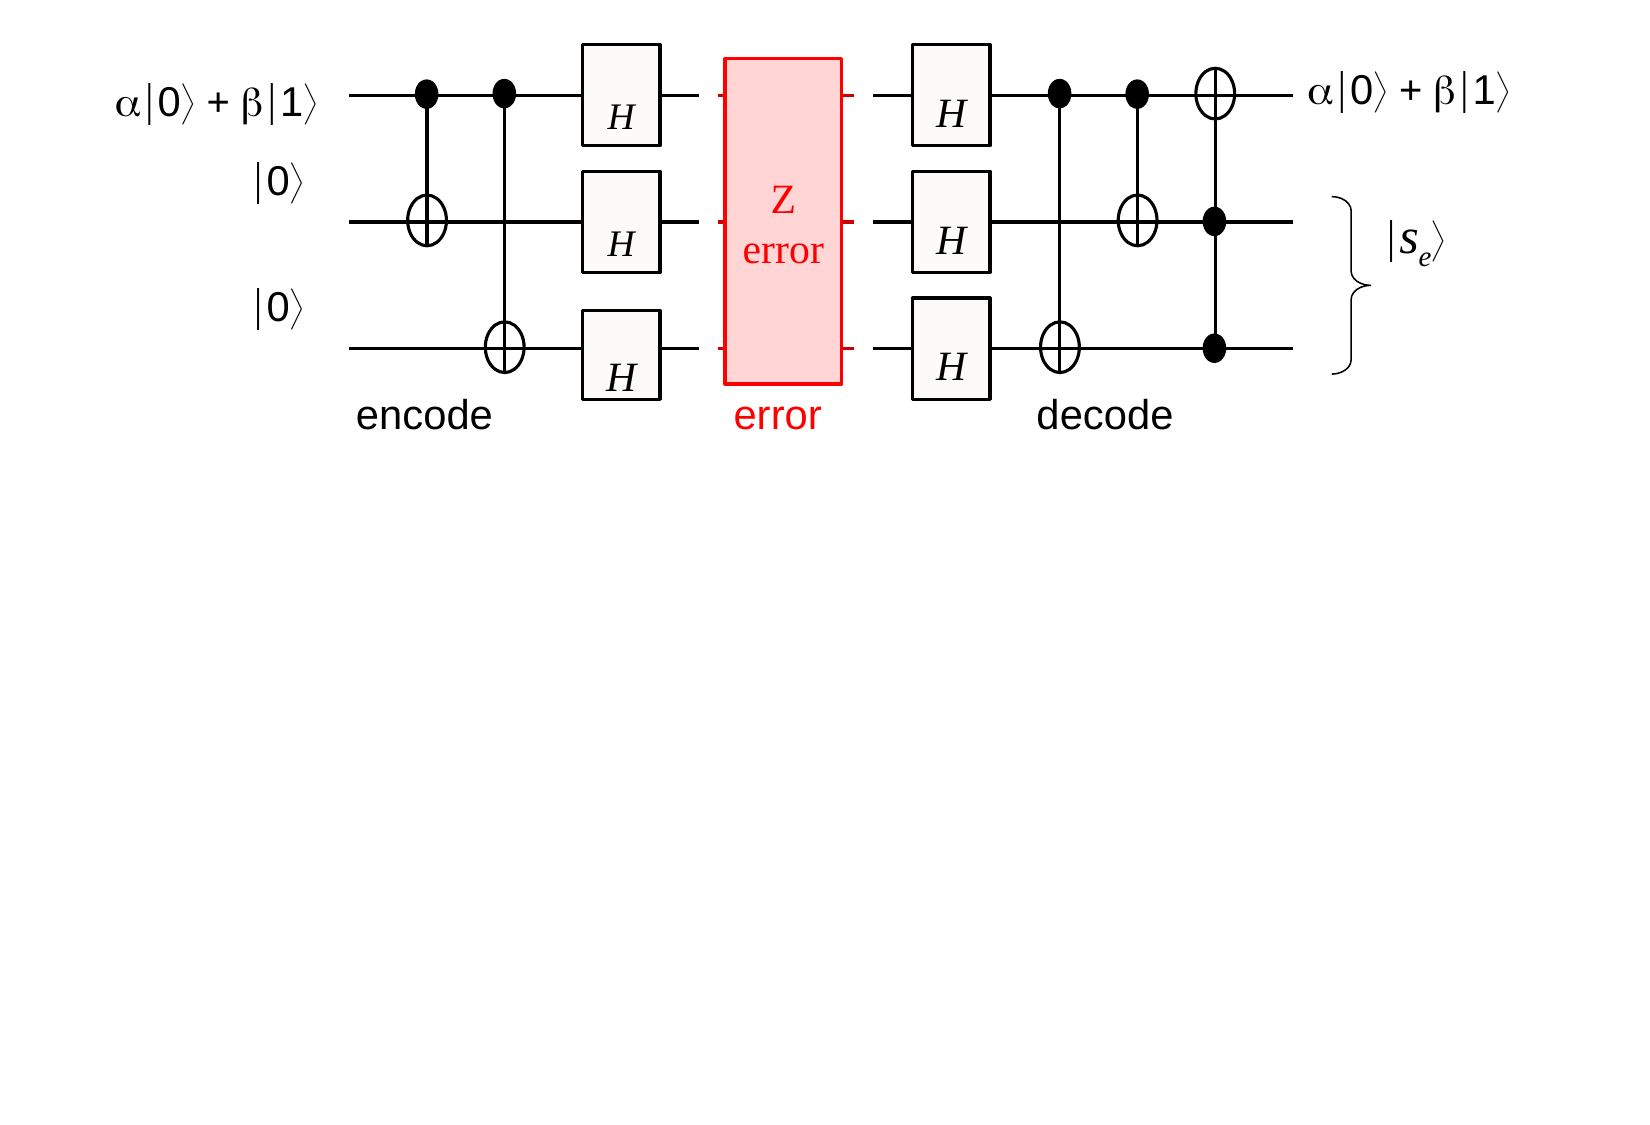

H
H
α|0〉 + β|1〉
Z error
α|0〉 + β|1〉

|0〉
H
H

|se〉

|0〉
H
H

encode
error
decode